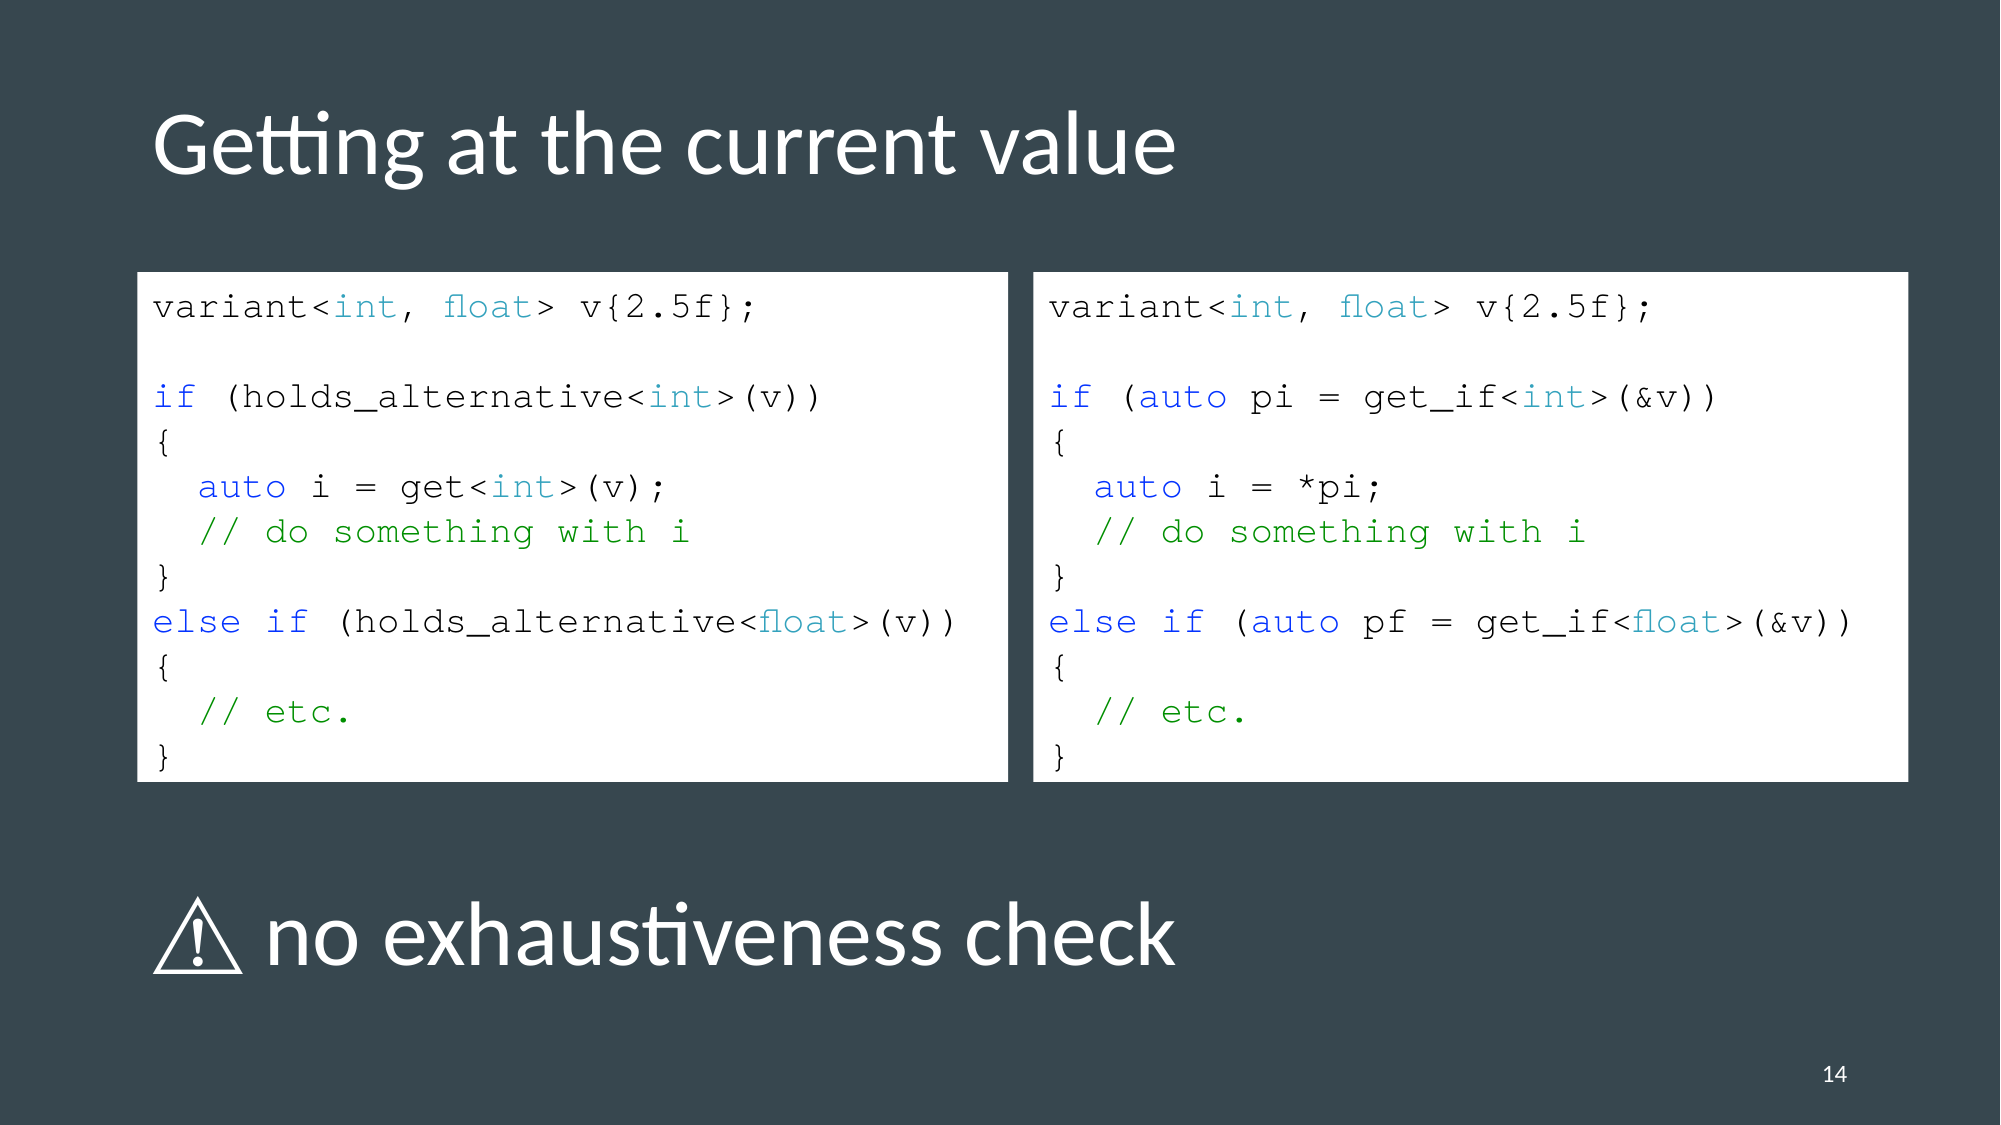

# Getting at the current value
variant<int, float> v{2.5f};

if (holds_alternative<int>(v))
{
  auto i = get<int>(v);
  // do something with i
}
else if (holds_alternative<float>(v))
{
  // etc.
}
variant<int, float> v{2.5f};

if (auto pi = get_if<int>(&v))
{
  auto i = *pi;
  // do something with i
}
else if (auto pf = get_if<float>(&v))
{
  // etc.
}
⚠️ no exhaustiveness check
14